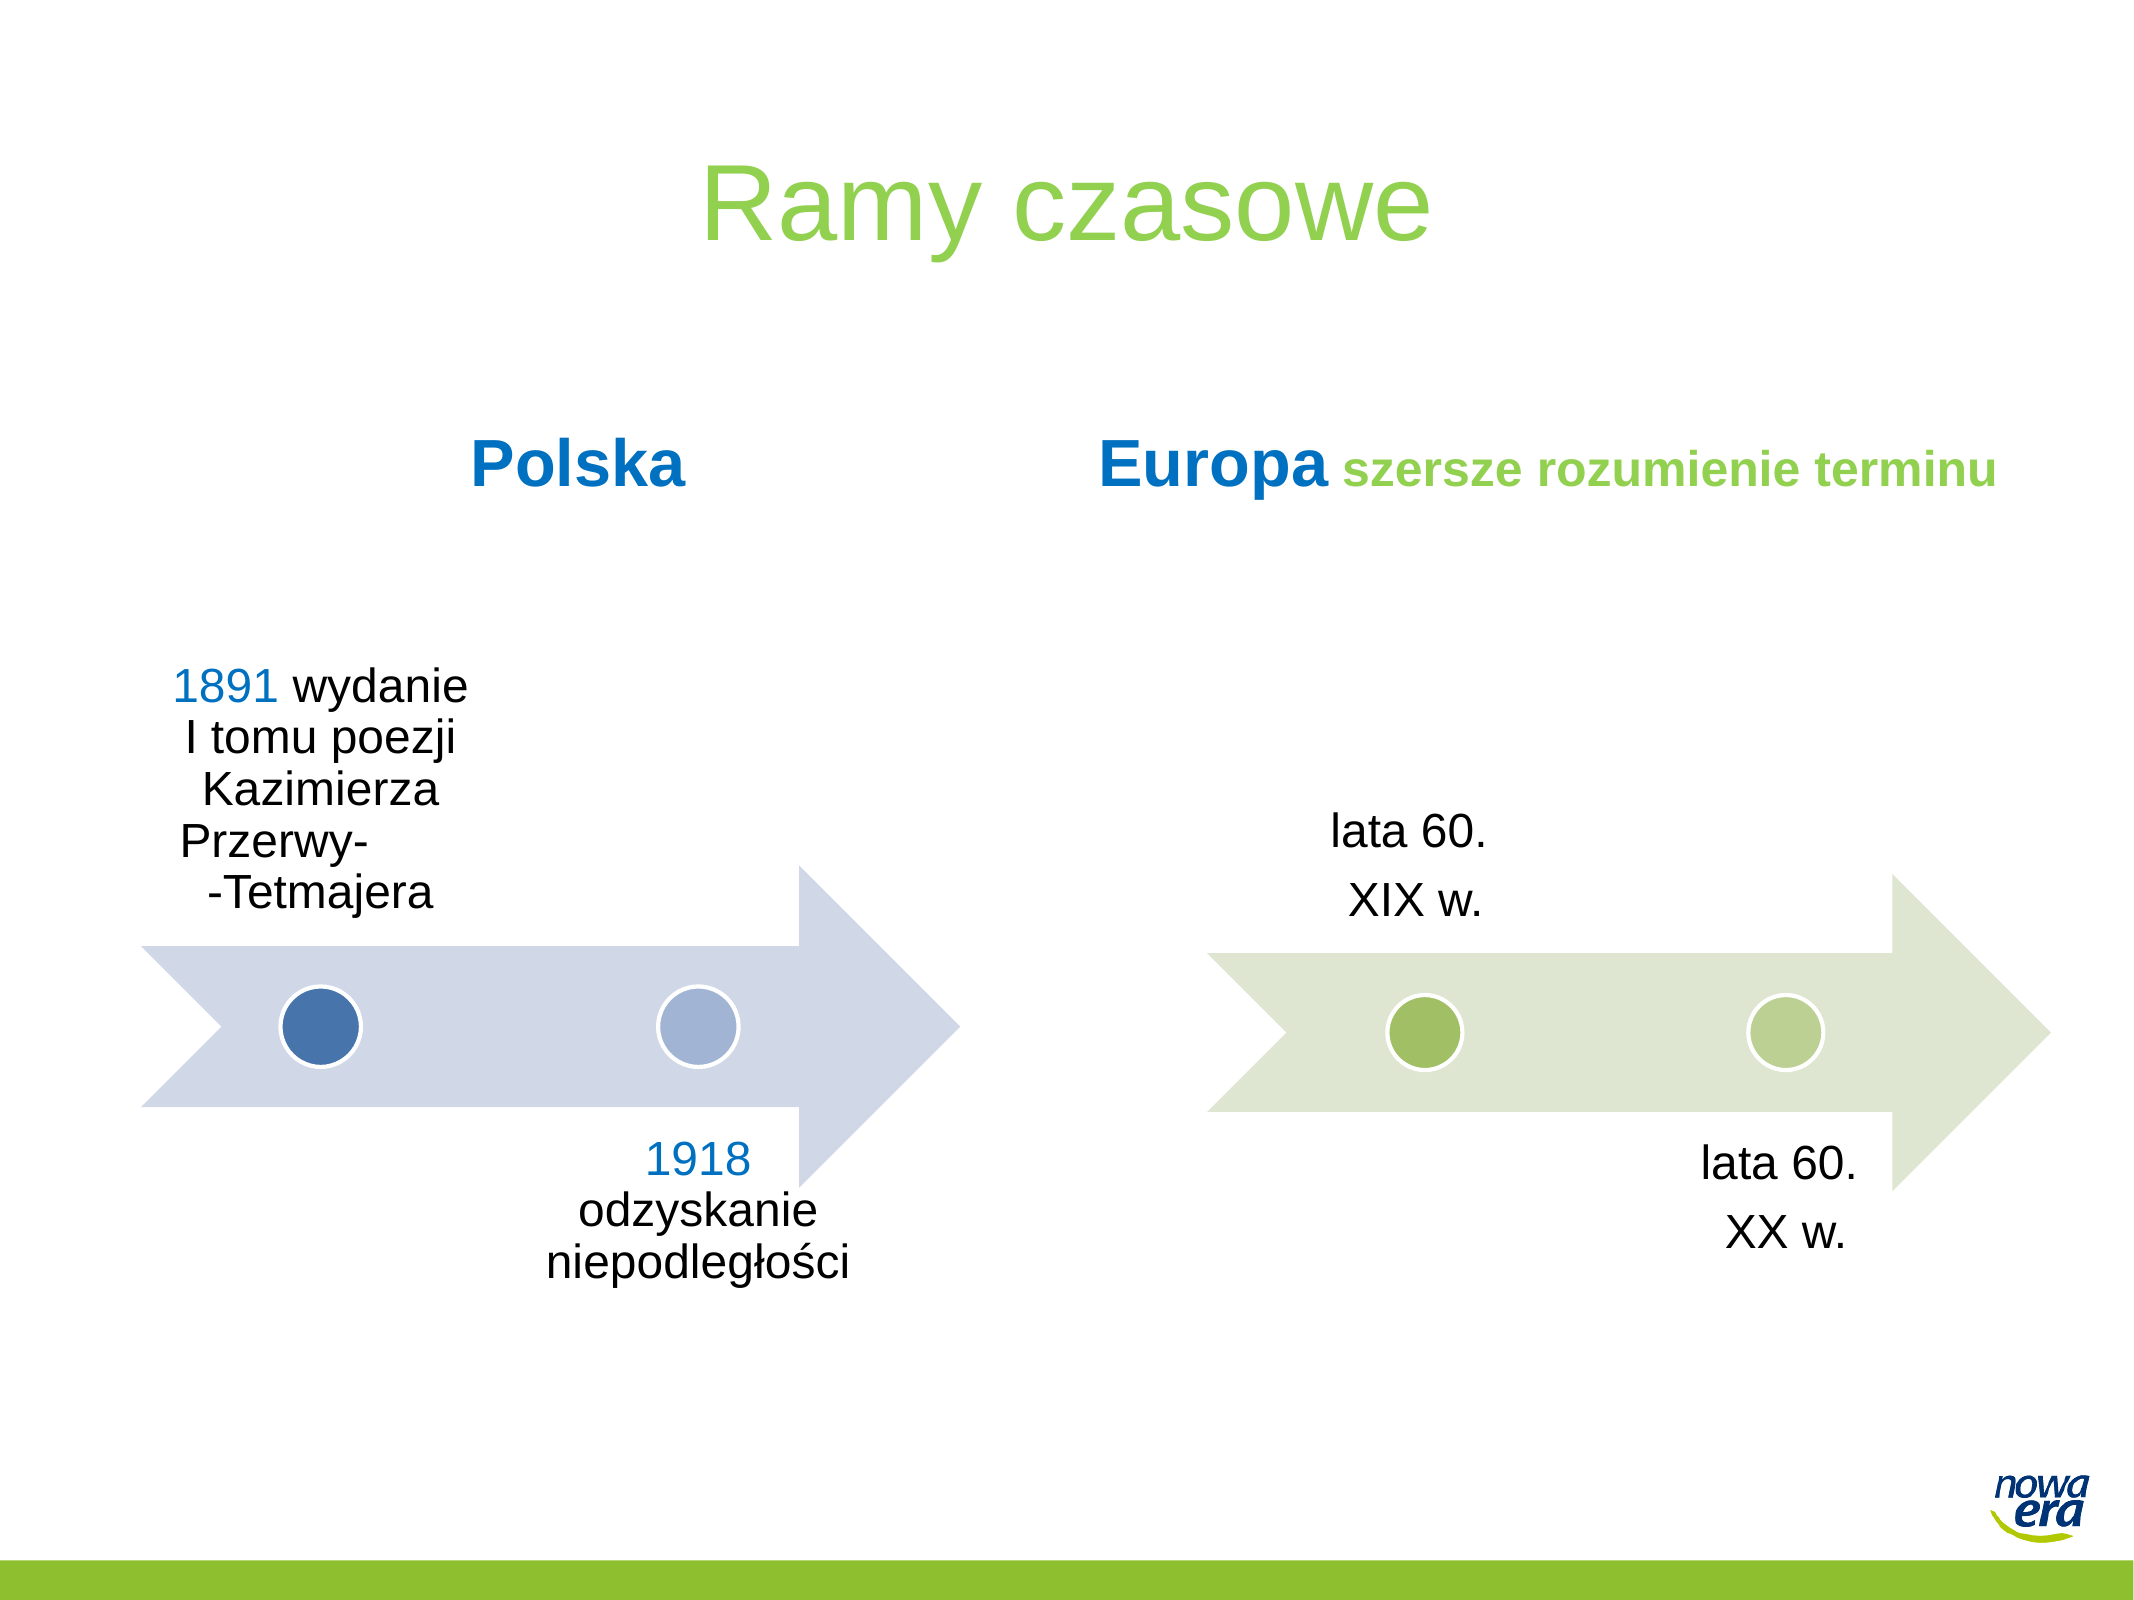

# Ramy czasowe
Polska
Europa szersze rozumienie terminu
1891 wydanie I tomu poezji Kazimierza Przerwy-        -Tetmajera
1918 odzyskanie niepodległości
lata 60.
XIX w.
lata 60.
XX w.